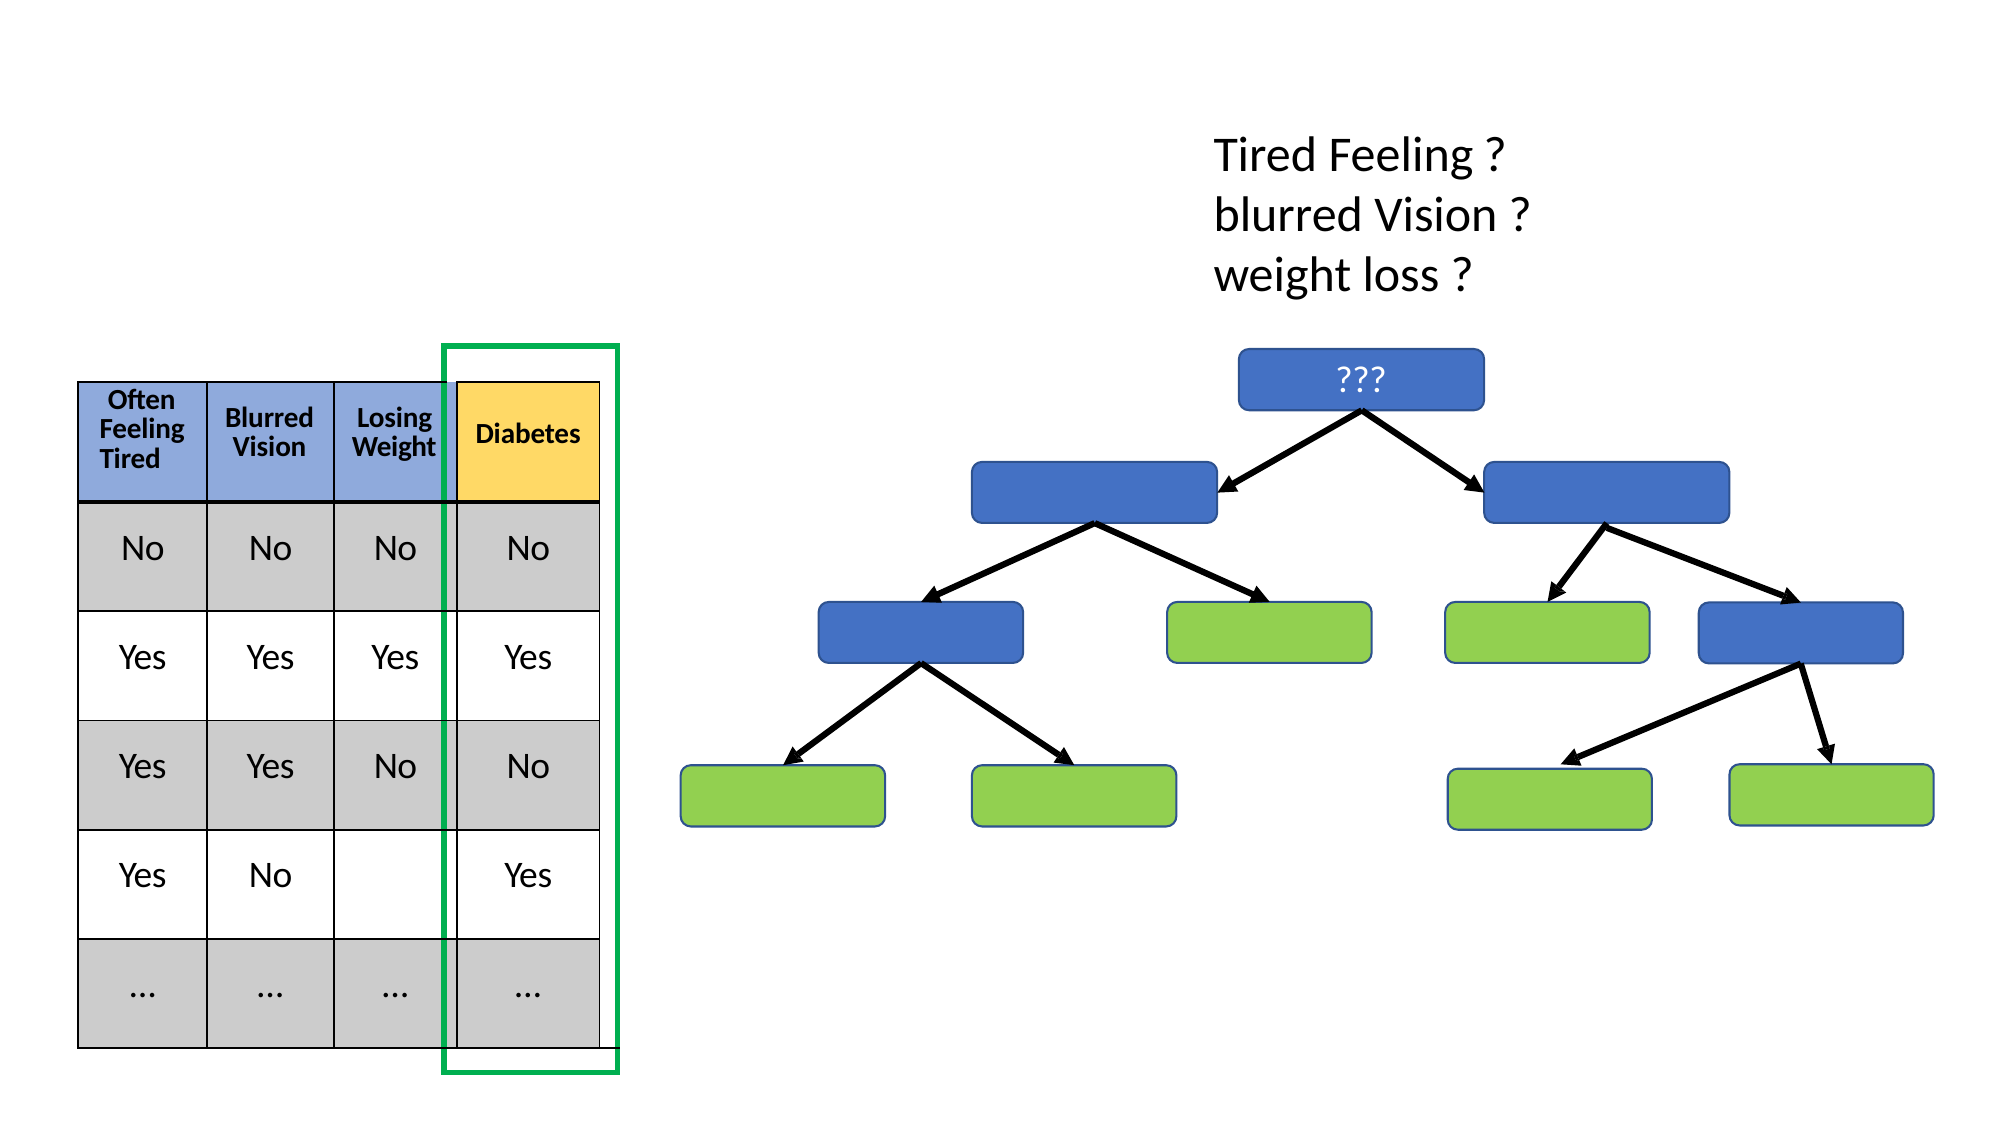

# Tired Feeling ? blurred Vision ? weight loss ?
|  |  |  |  |  |  |
| --- | --- | --- | --- | --- | --- |
| Often Feeling Tired | Blurred Vision | Losing Weight |  | Diabetes |  |
| No | No | No |  | No |  |
| Yes | Yes | Yes |  | Yes |  |
| Yes | Yes | No |  | No |  |
| Yes | No |  |  | Yes |  |
| … | … | … |  | … |  |
|  |  |  |  |  |  |

???